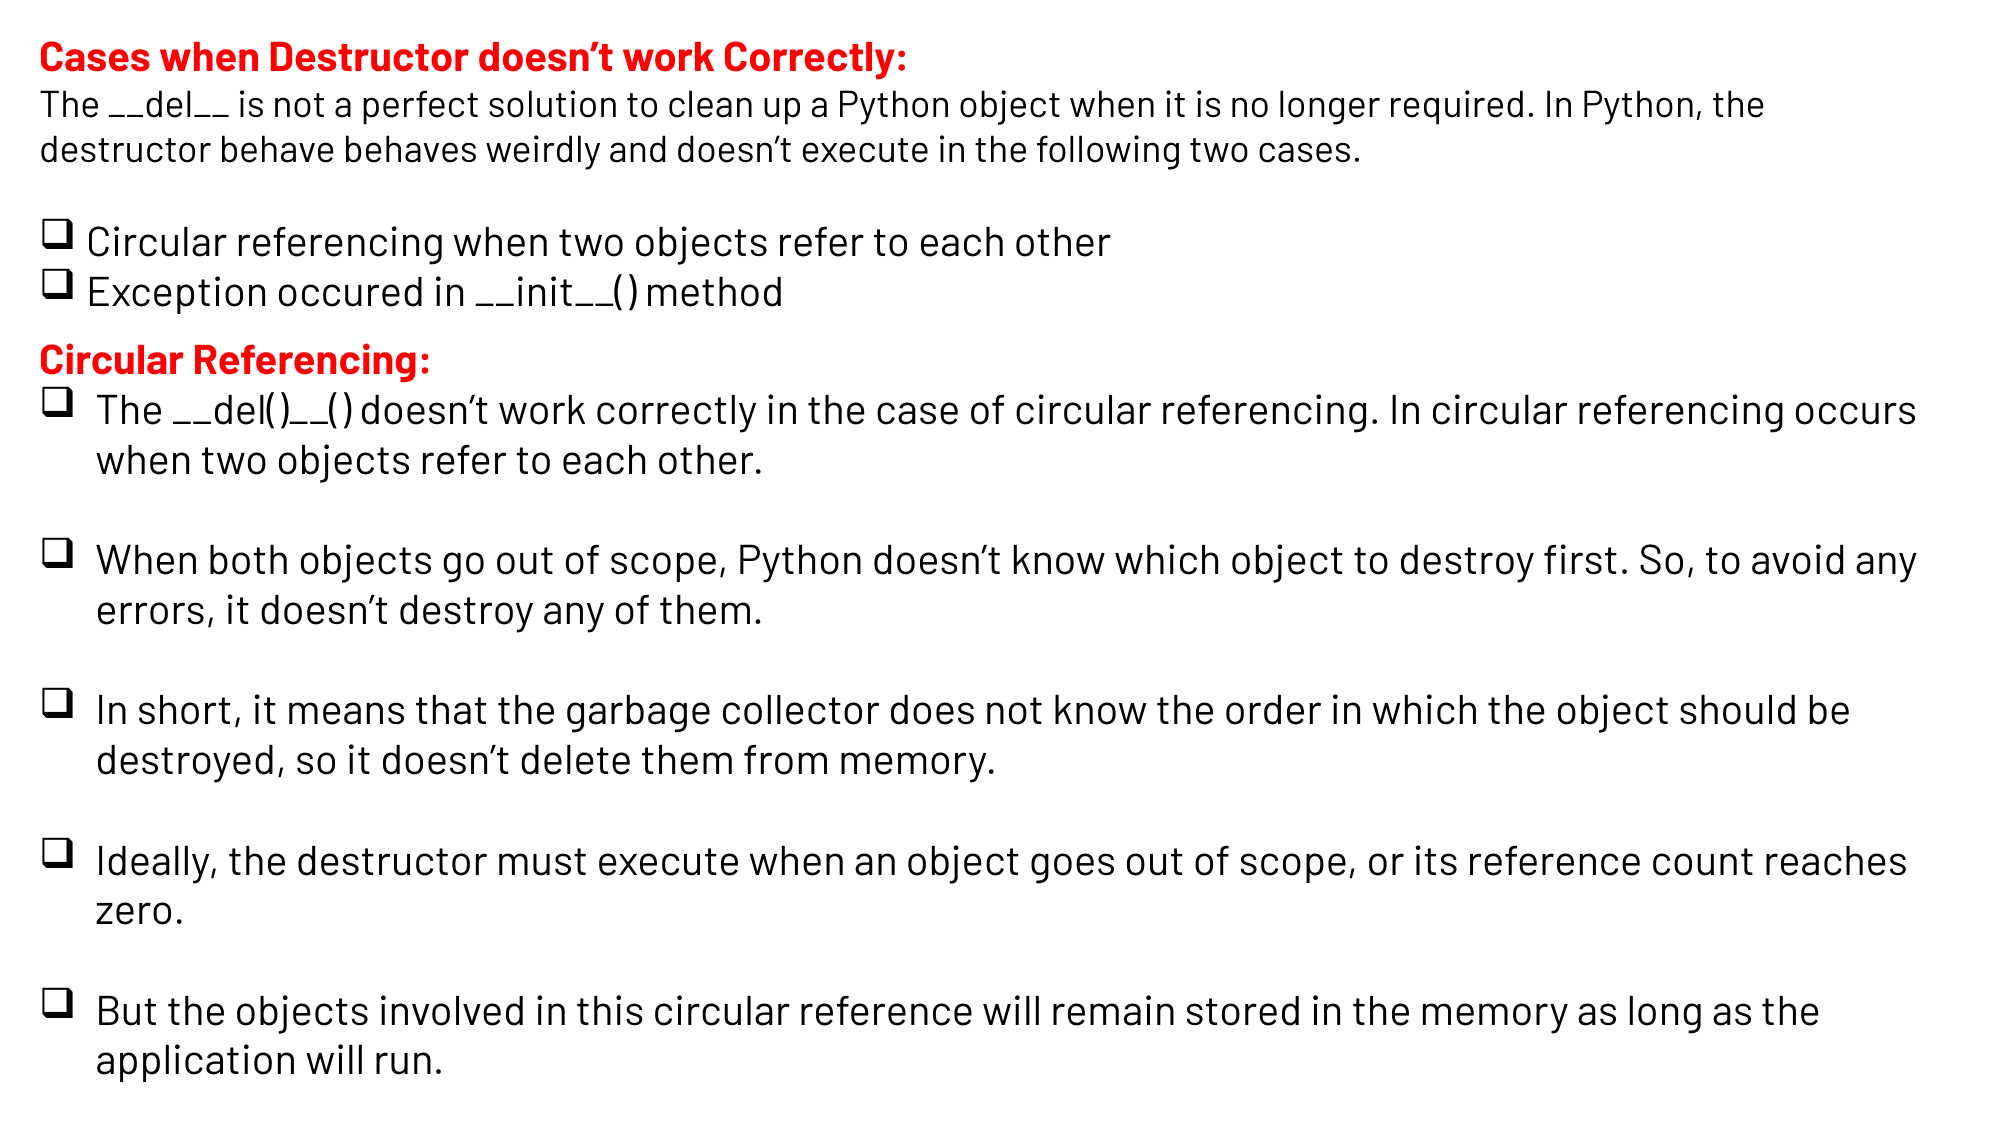

Cases when Destructor doesn’t work Correctly:
The __del__ is not a perfect solution to clean up a Python object when it is no longer required. In Python, the destructor behave behaves weirdly and doesn’t execute in the following two cases.

Circular referencing when two objects refer to each other
Exception occured in __init__() method
Circular Referencing:
The __del()__() doesn’t work correctly in the case of circular referencing. In circular referencing occurs when two objects refer to each other.

When both objects go out of scope, Python doesn’t know which object to destroy first. So, to avoid any errors, it doesn’t destroy any of them.

In short, it means that the garbage collector does not know the order in which the object should be destroyed, so it doesn’t delete them from memory.

Ideally, the destructor must execute when an object goes out of scope, or its reference count reaches zero.

But the objects involved in this circular reference will remain stored in the memory as long as the application will run.